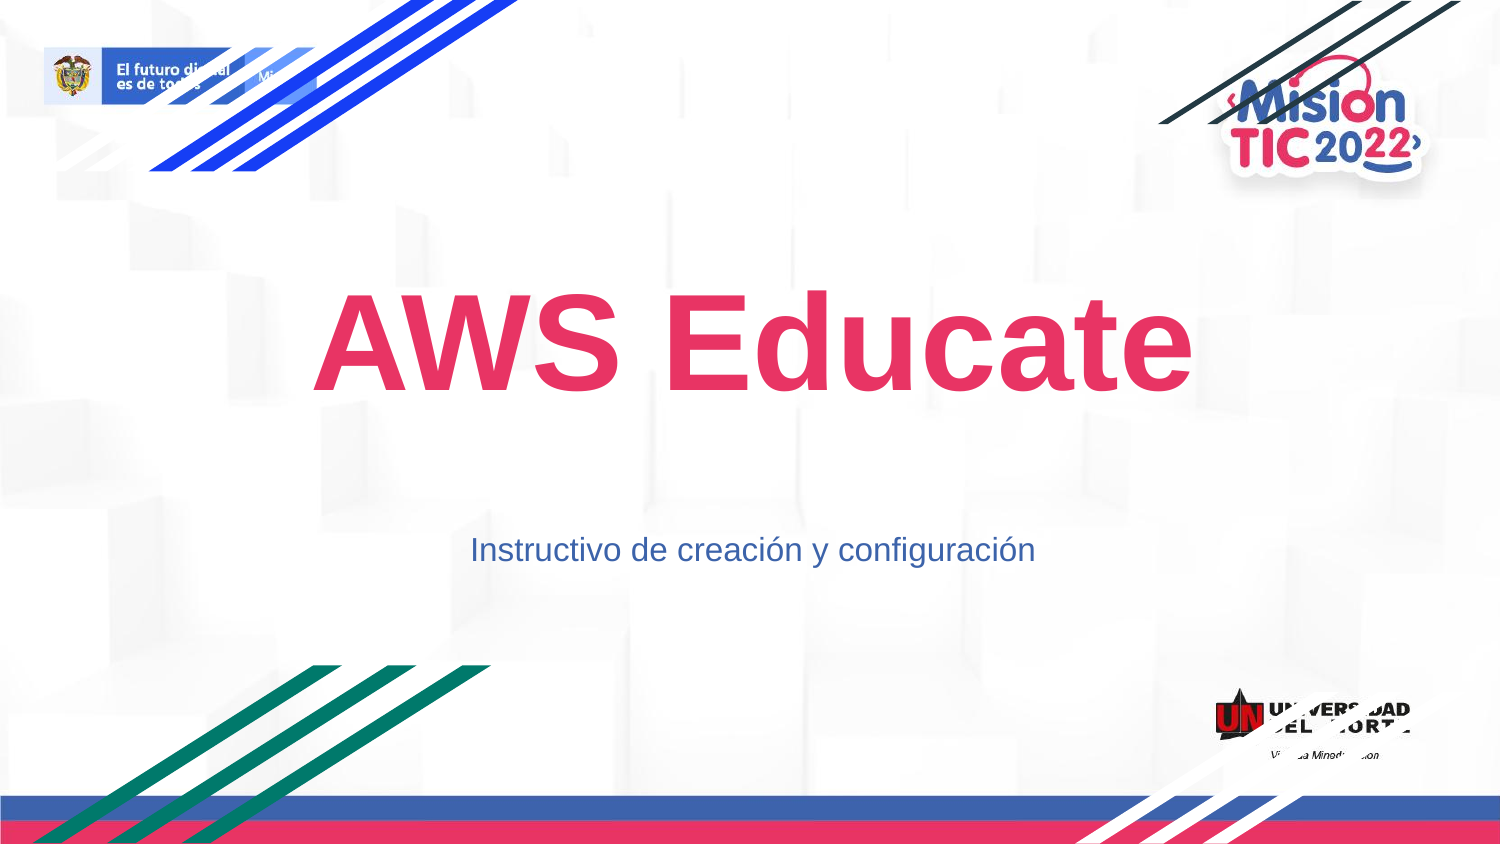

# AWS Educate
Instructivo de creación y configuración